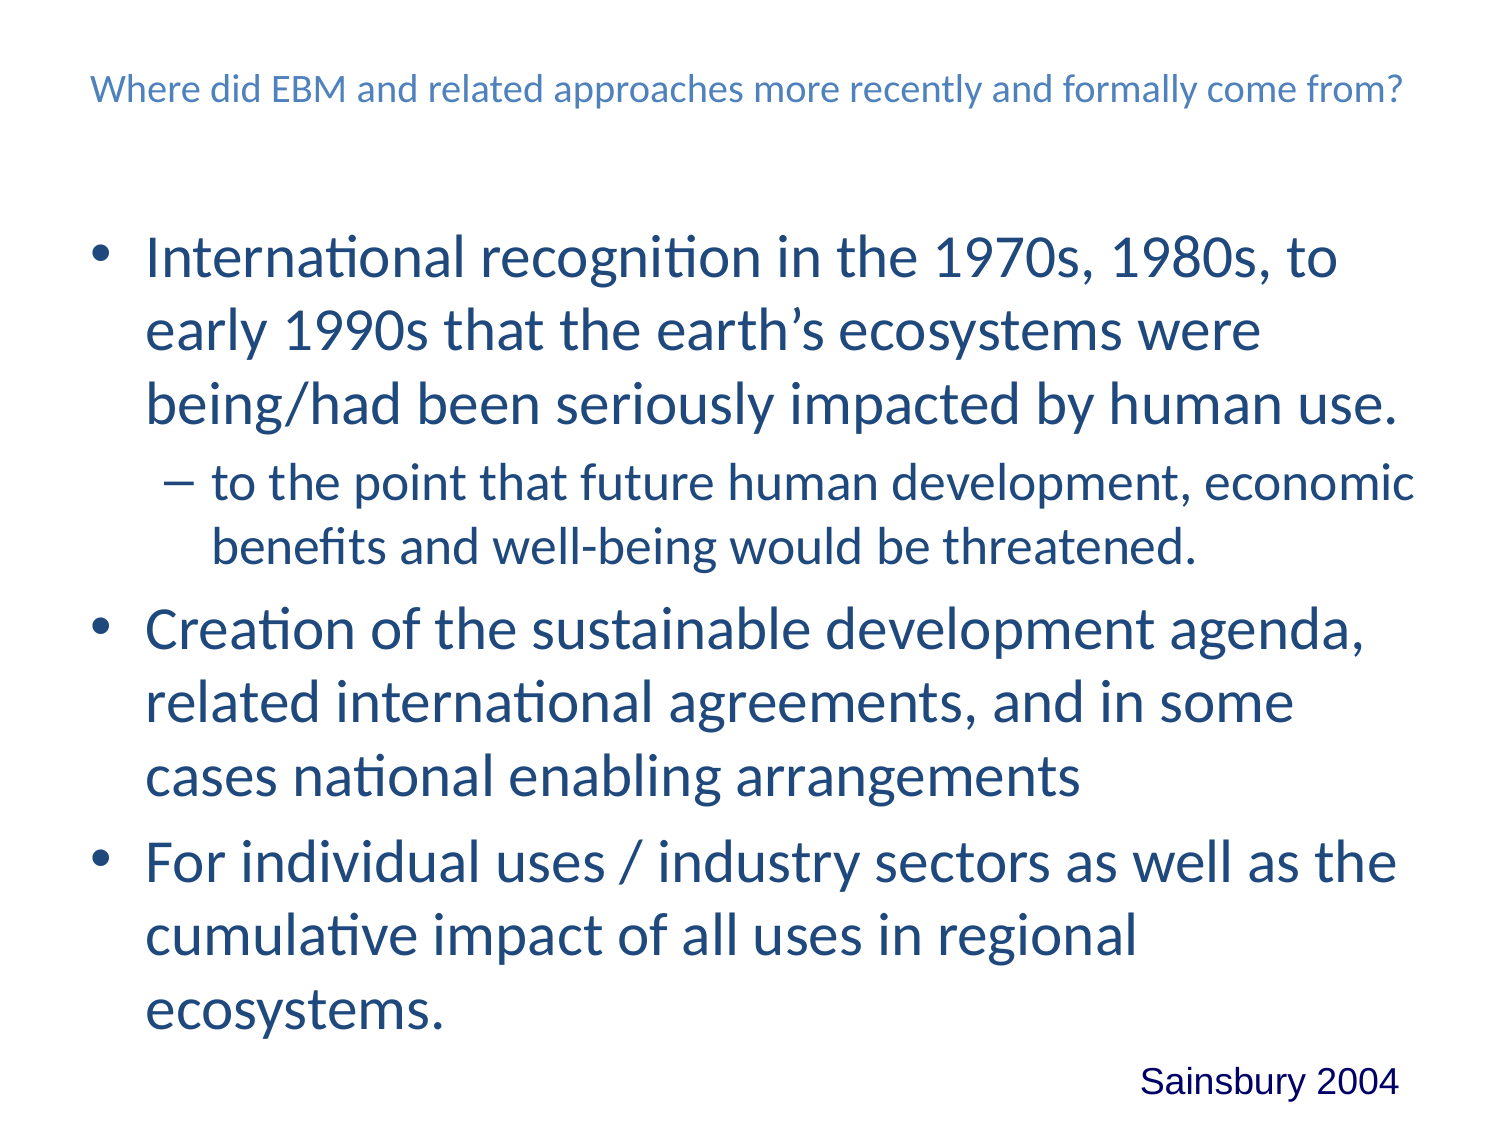

# Where did EBM and related approaches more recently and formally come from?
International recognition in the 1970s, 1980s, to early 1990s that the earth’s ecosystems were being/had been seriously impacted by human use.
to the point that future human development, economic benefits and well-being would be threatened.
Creation of the sustainable development agenda, related international agreements, and in some cases national enabling arrangements
For individual uses / industry sectors as well as the cumulative impact of all uses in regional ecosystems.

Sainsbury 2004